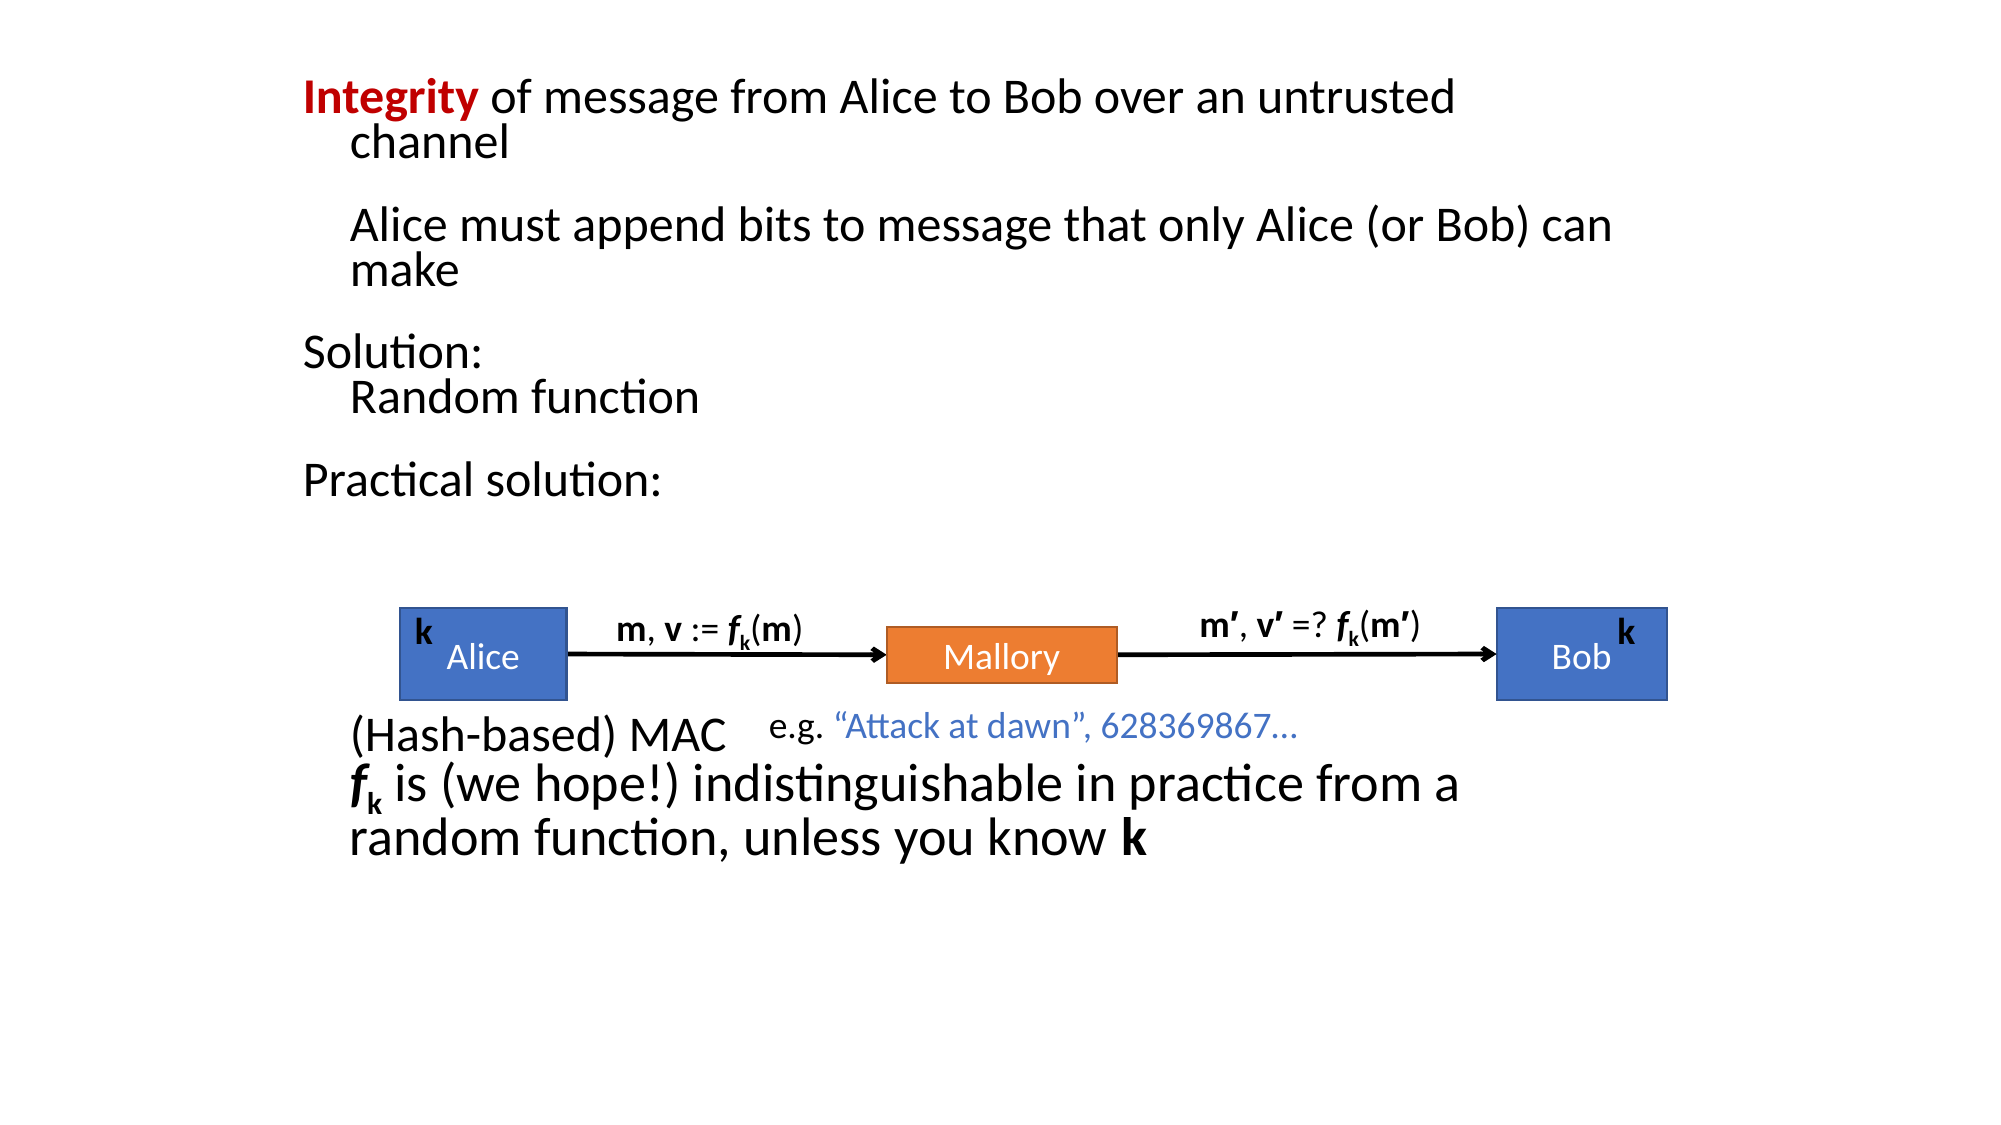

Integrity of message from Alice to Bob over an untrusted channel
	Alice must append bits to message that only Alice (or Bob) can make
Solution:
Random function
Practical solution:

(Hash-based) MAC
fk is (we hope!) indistinguishable in practice from a random function, unless you know k

m′, v′ =? fk(m′)
m, v := fk(m)
Alice
Bob
Mallory
e.g. “Attack at dawn”, 628369867…
k
k